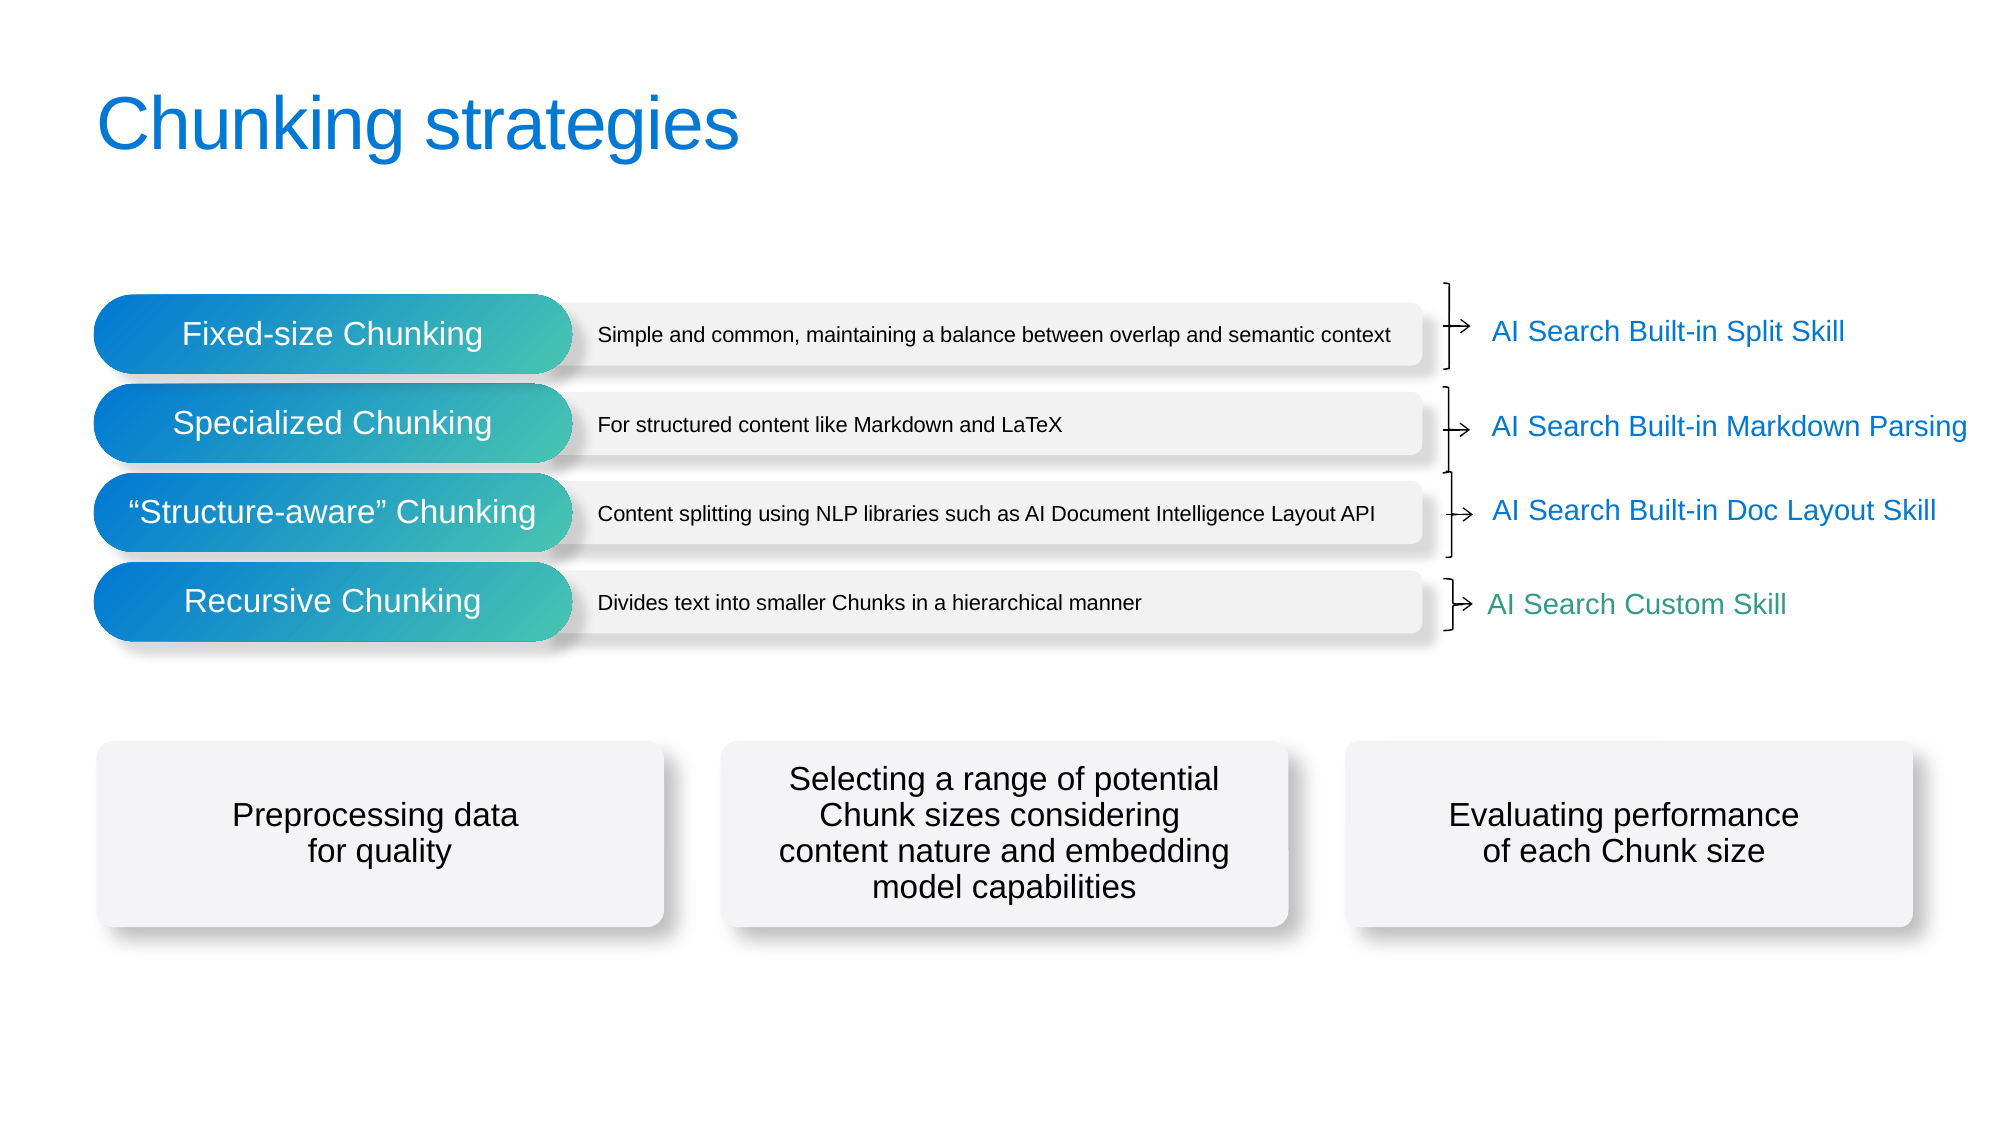

# Chunking strategies

Fixed-size Chunking
Simple and common, maintaining a balance between overlap and semantic context
Specialized Chunking
For structured content like Markdown and LaTeX
“Structure-aware” Chunking
Content splitting using NLP libraries such as AI Document Intelligence Layout API
Recursive Chunking
Divides text into smaller Chunks in a hierarchical manner
AI Search Built-in Split Skill

AI Search Built-in Markdown Parsing

AI Search Built-in Doc Layout Skill

AI Search Custom Skill
Preprocessing data
for quality
Selecting a range of potential Chunk sizes considering
content nature and embedding model capabilities
Evaluating performance
of each Chunk size